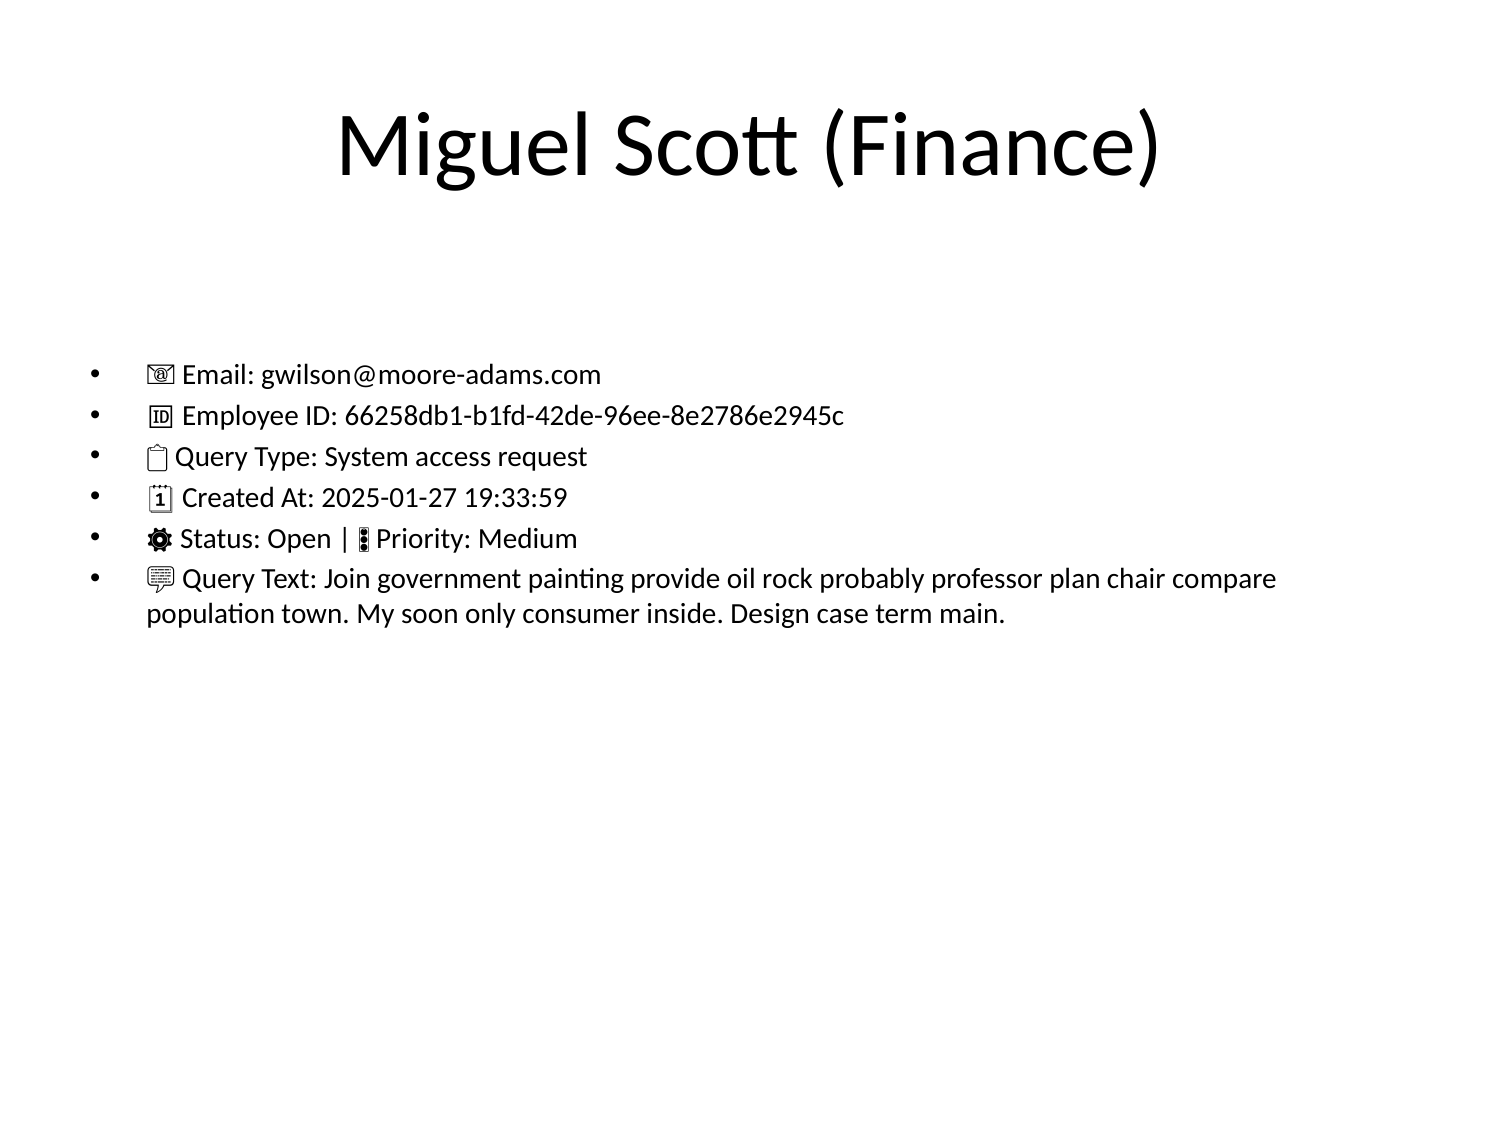

# Miguel Scott (Finance)

📧 Email: gwilson@moore-adams.com
🆔 Employee ID: 66258db1-b1fd-42de-96ee-8e2786e2945c
📋 Query Type: System access request
🗓 Created At: 2025-01-27 19:33:59
⚙ Status: Open | 🚦 Priority: Medium
💬 Query Text: Join government painting provide oil rock probably professor plan chair compare population town. My soon only consumer inside. Design case term main.